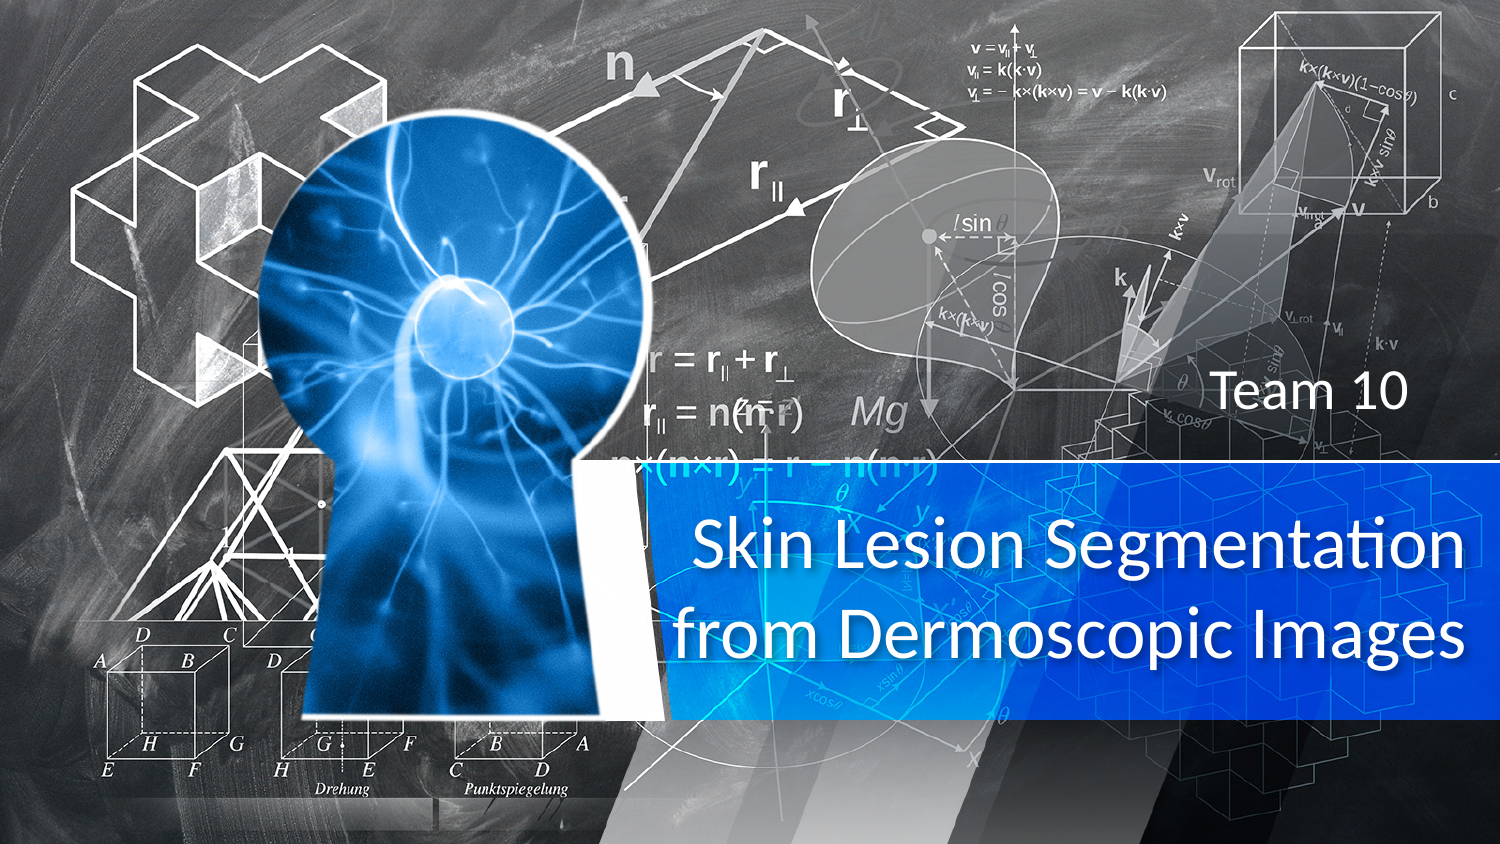

Team 10
# Skin Lesion Segmentation from Dermoscopic Images